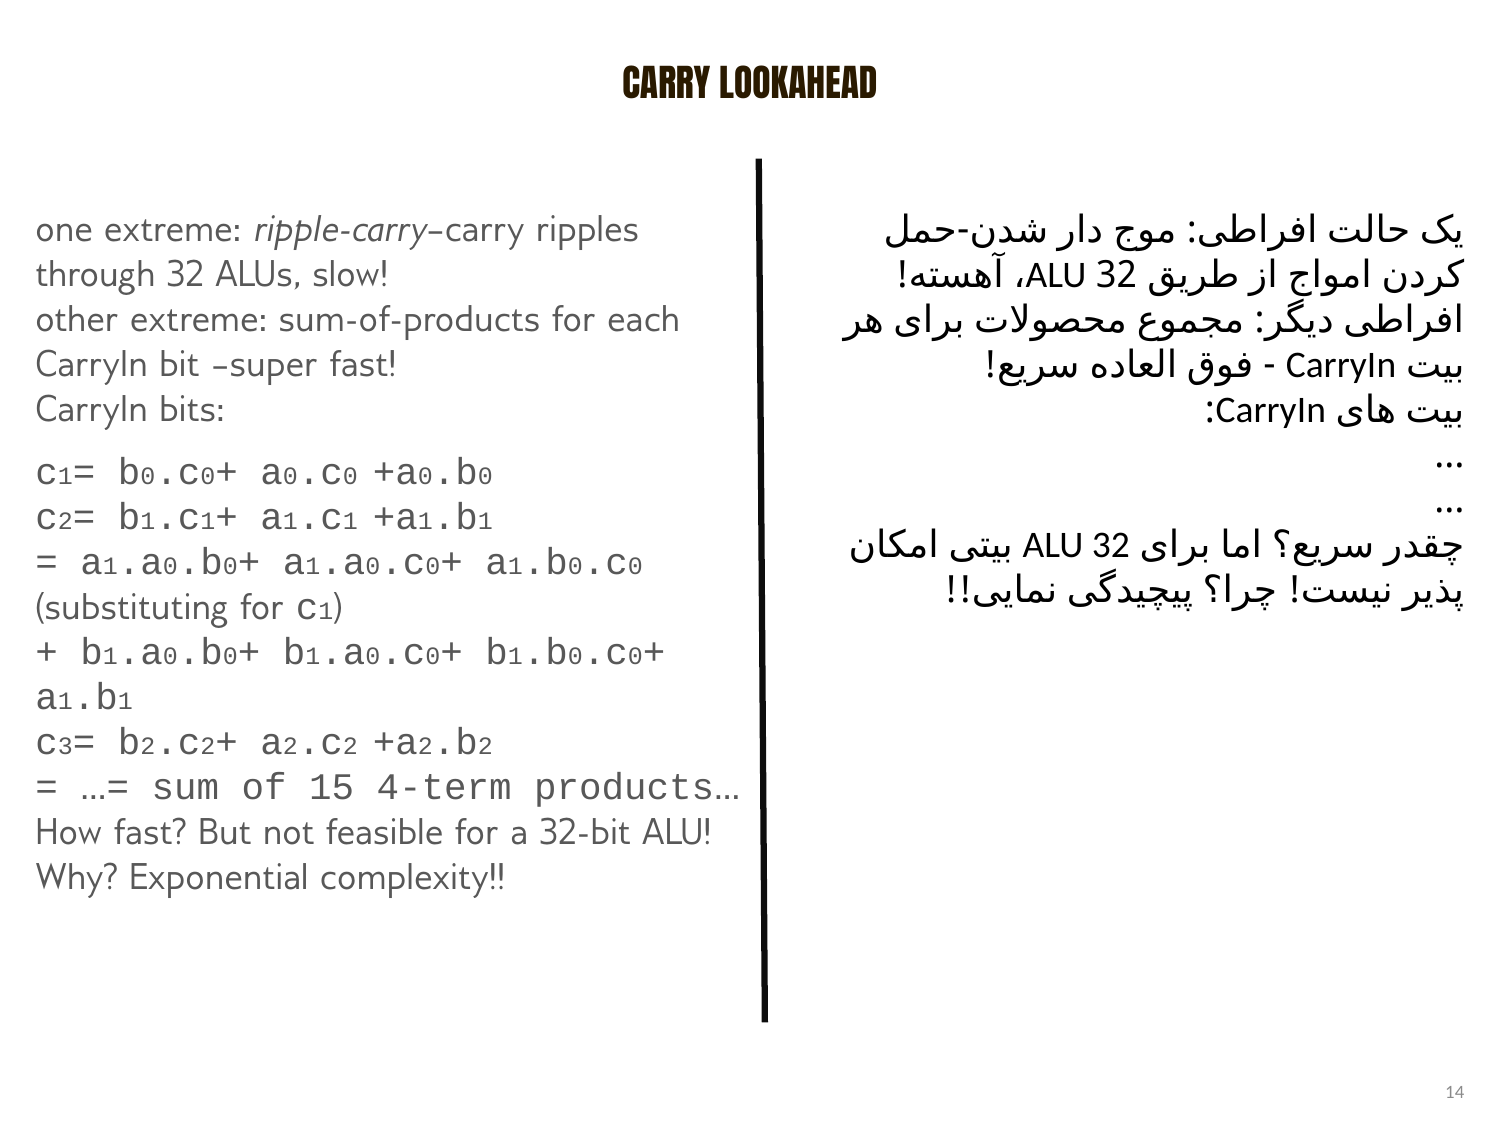

CARRY LOOKAHEAD
one extreme: ripple-carry–carry ripples through 32 ALUs, slow!
other extreme: sum-of-products for each CarryIn bit –super fast!
CarryIn bits:
یک حالت افراطی: موج دار شدن-حمل کردن امواج از طریق 32 ALU، آهسته!
افراطی دیگر: مجموع محصولات برای هر بیت CarryIn - فوق العاده سریع!
بیت های CarryIn:
…
…
چقدر سریع؟ اما برای ALU 32 بیتی امکان پذیر نیست! چرا؟ پیچیدگی نمایی!!
c1= b0.c0+ a0.c0 +a0.b0
c2= b1.c1+ a1.c1 +a1.b1
= a1.a0.b0+ a1.a0.c0+ a1.b0.c0 (substituting for c1)
+ b1.a0.b0+ b1.a0.c0+ b1.b0.c0+ a1.b1
c3= b2.c2+ a2.c2 +a2.b2
= …= sum of 15 4-term products…
How fast? But not feasible for a 32-bit ALU! Why? Exponential complexity!!